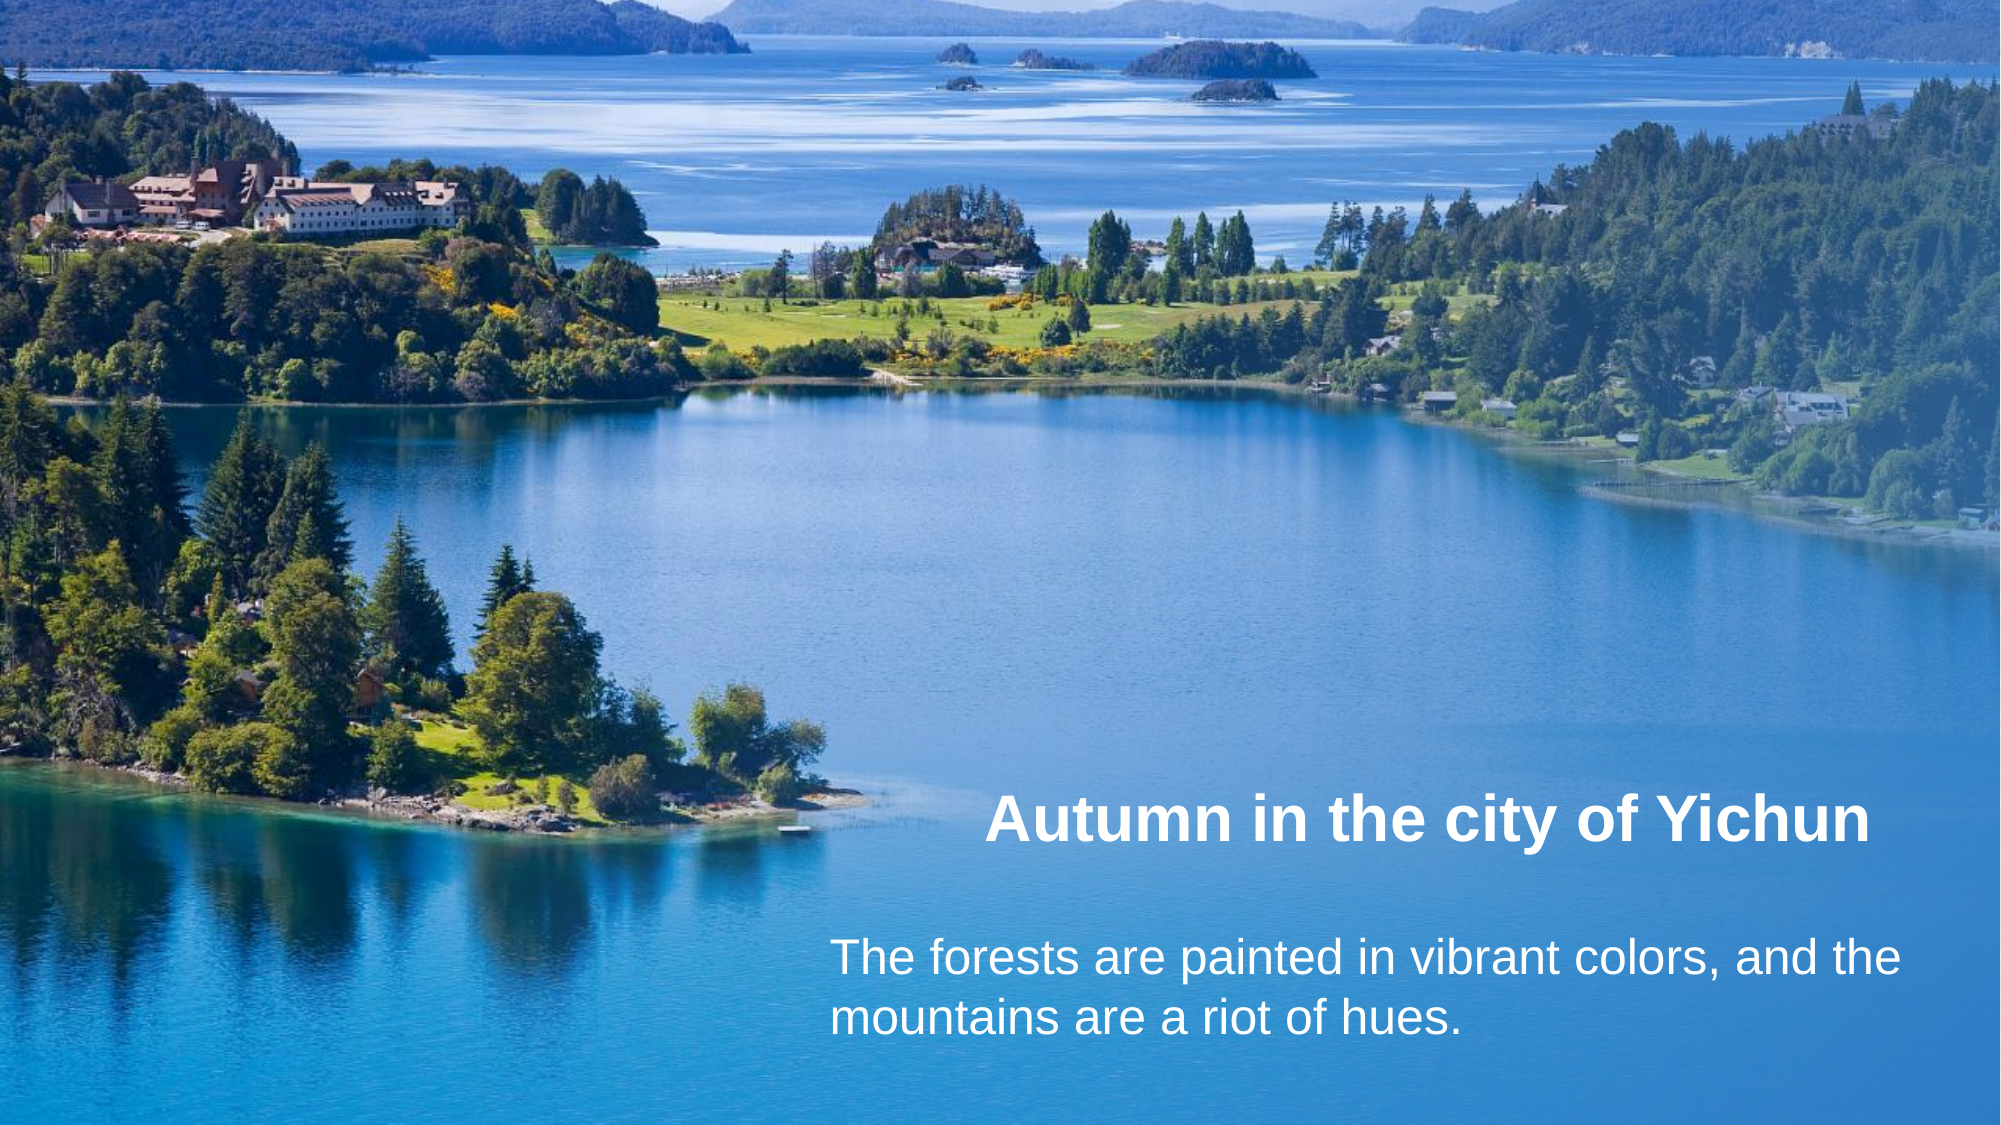

# Autumn in the city of Yichun
The forests are painted in vibrant colors, and the mountains are a riot of hues.